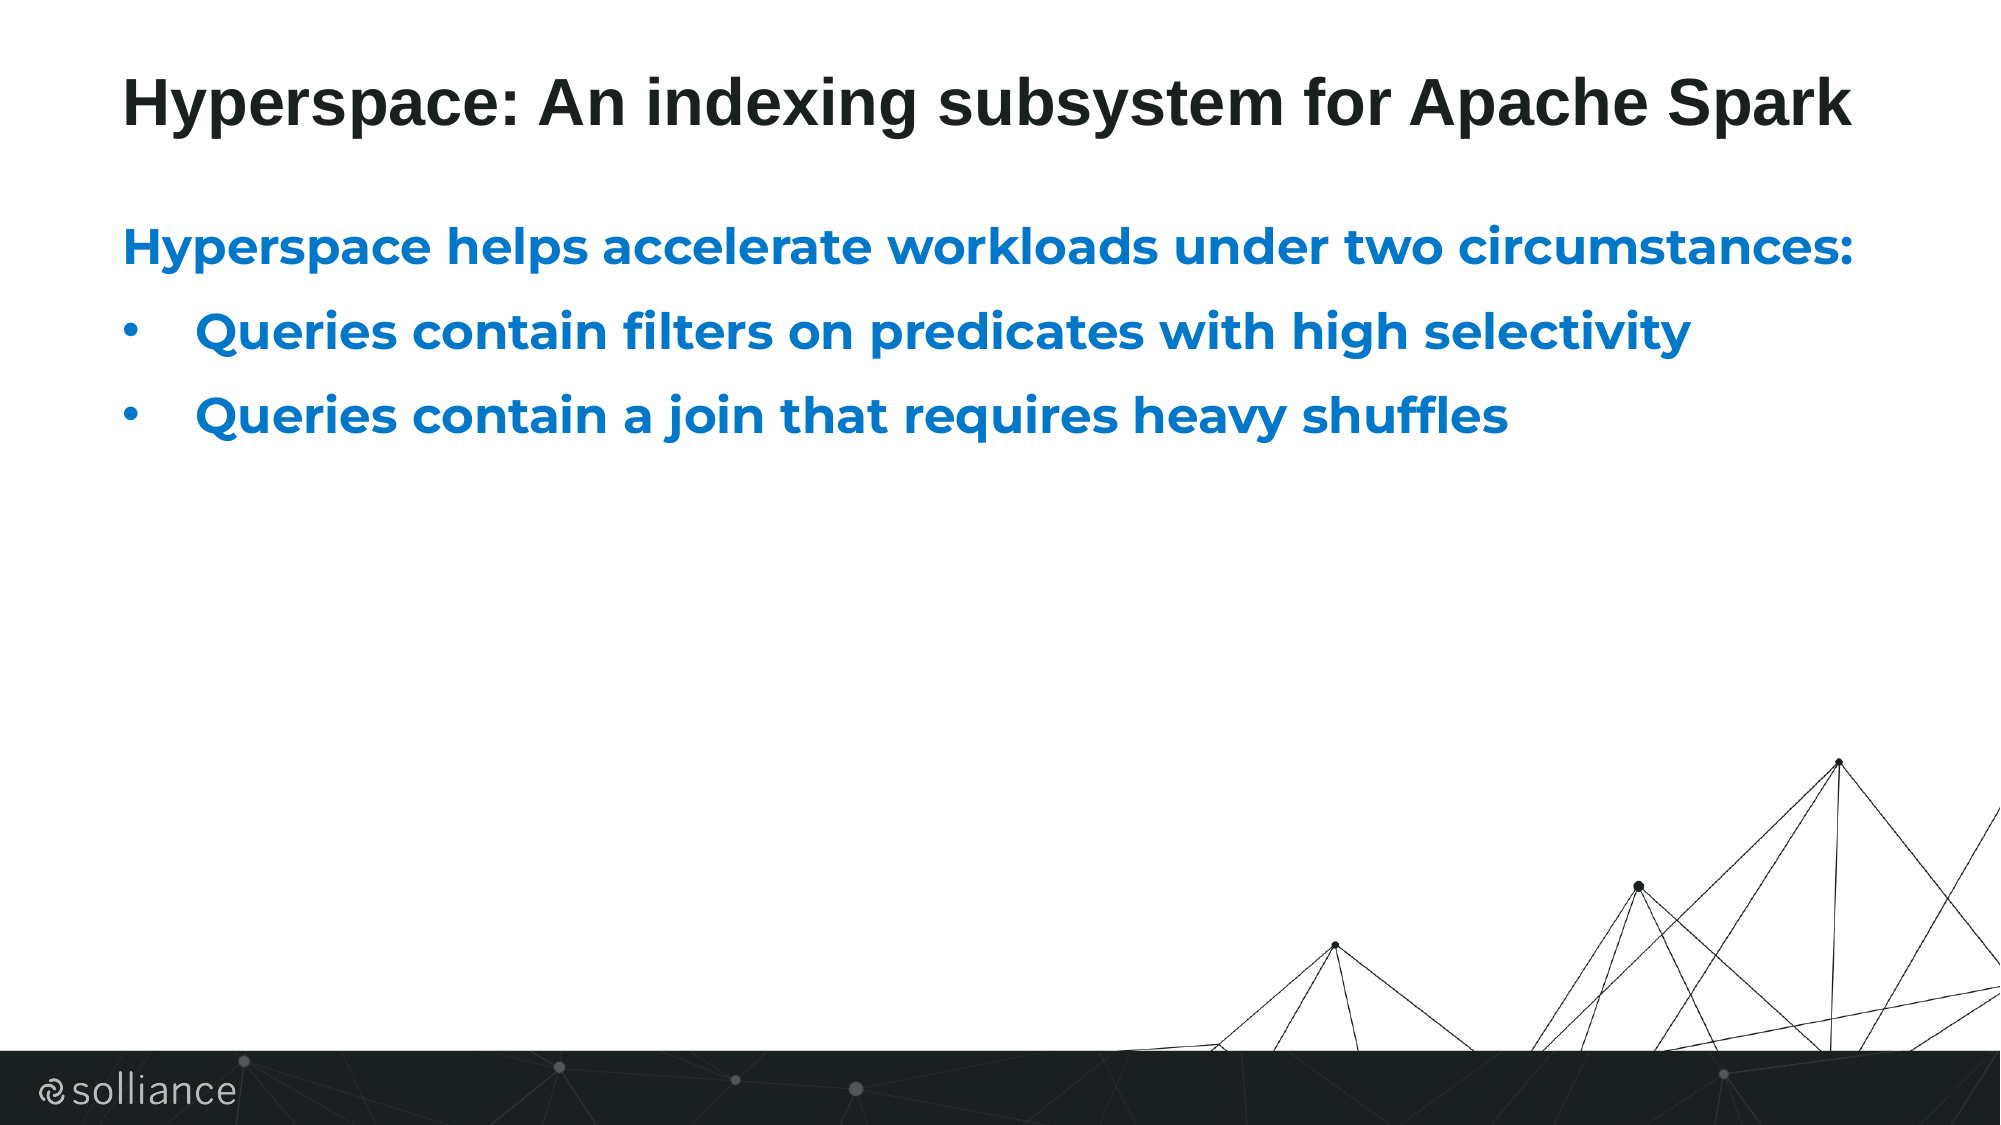

# Hyperspace: An indexing subsystem for Apache Spark
Hyperspace helps accelerate workloads under two circumstances:
Queries contain filters on predicates with high selectivity
Queries contain a join that requires heavy shuffles